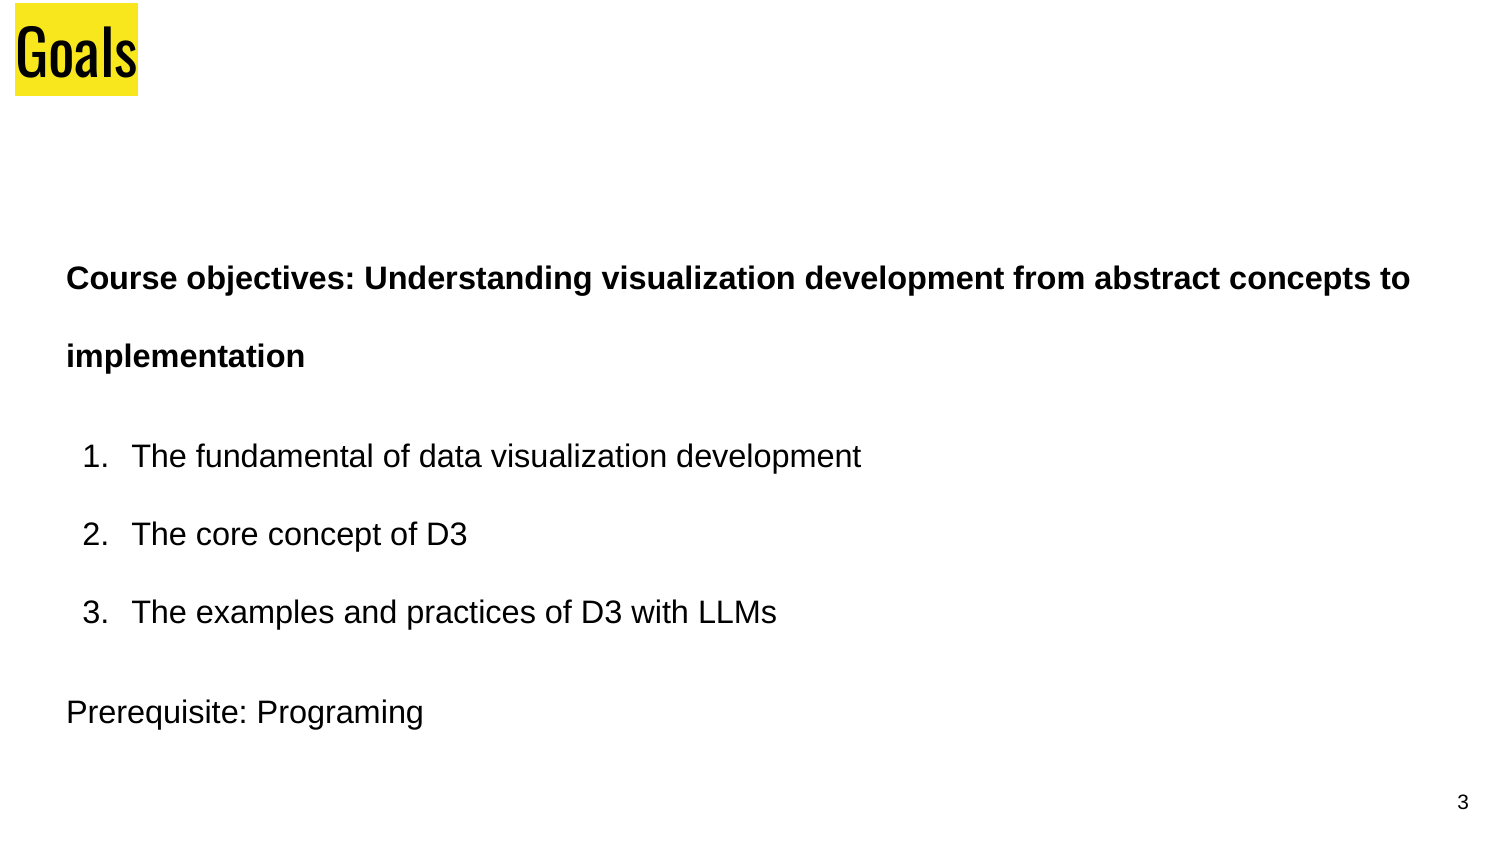

# Goals
Course objectives: Understanding visualization development from abstract concepts to implementation
The fundamental of data visualization development
The core concept of D3
The examples and practices of D3 with LLMs
Prerequisite: Programing
3